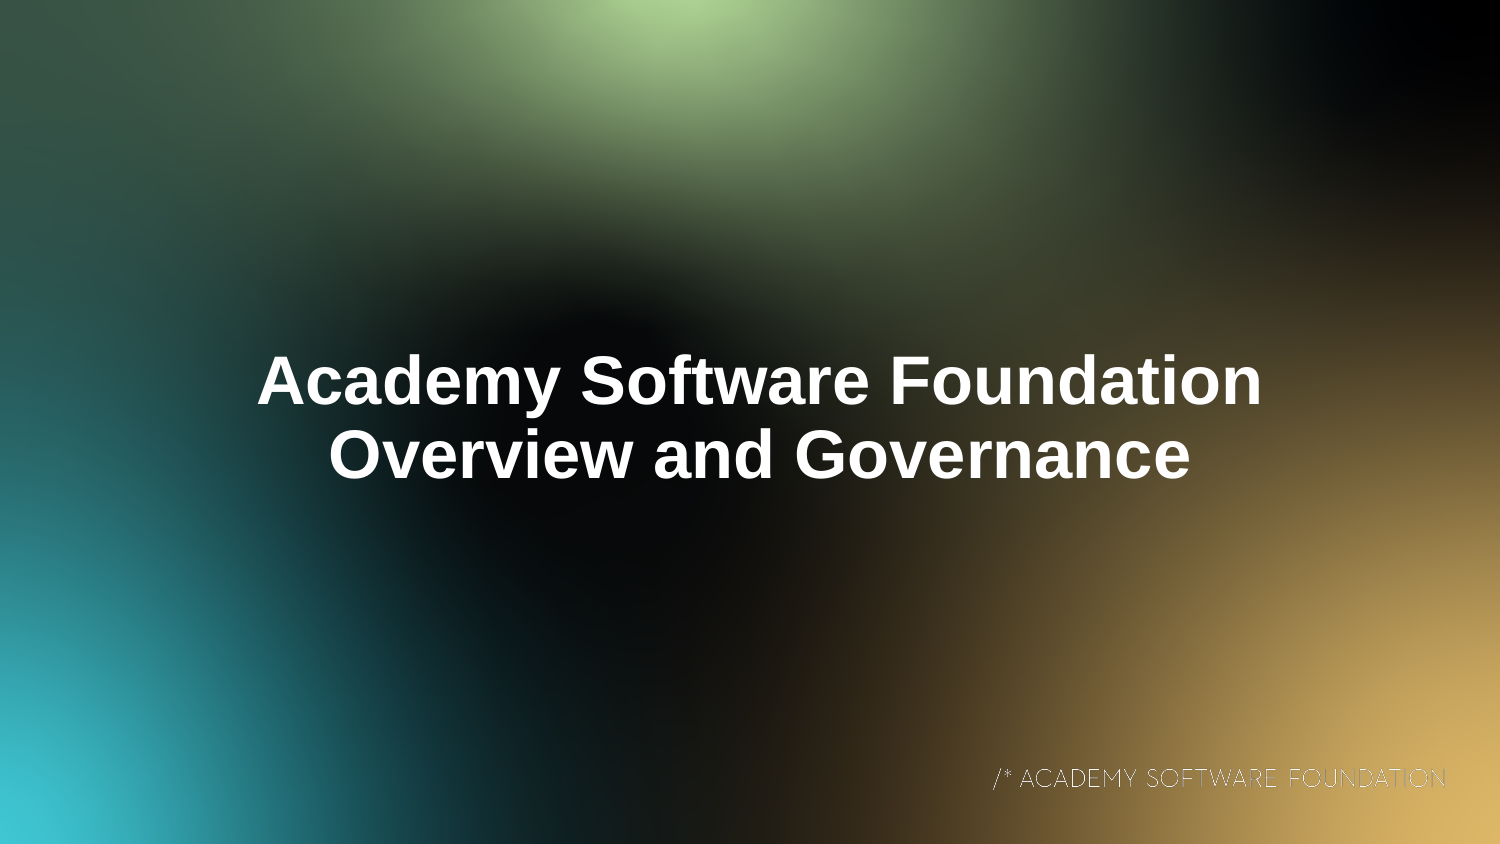

# Academy Software Foundation Overview and Governance